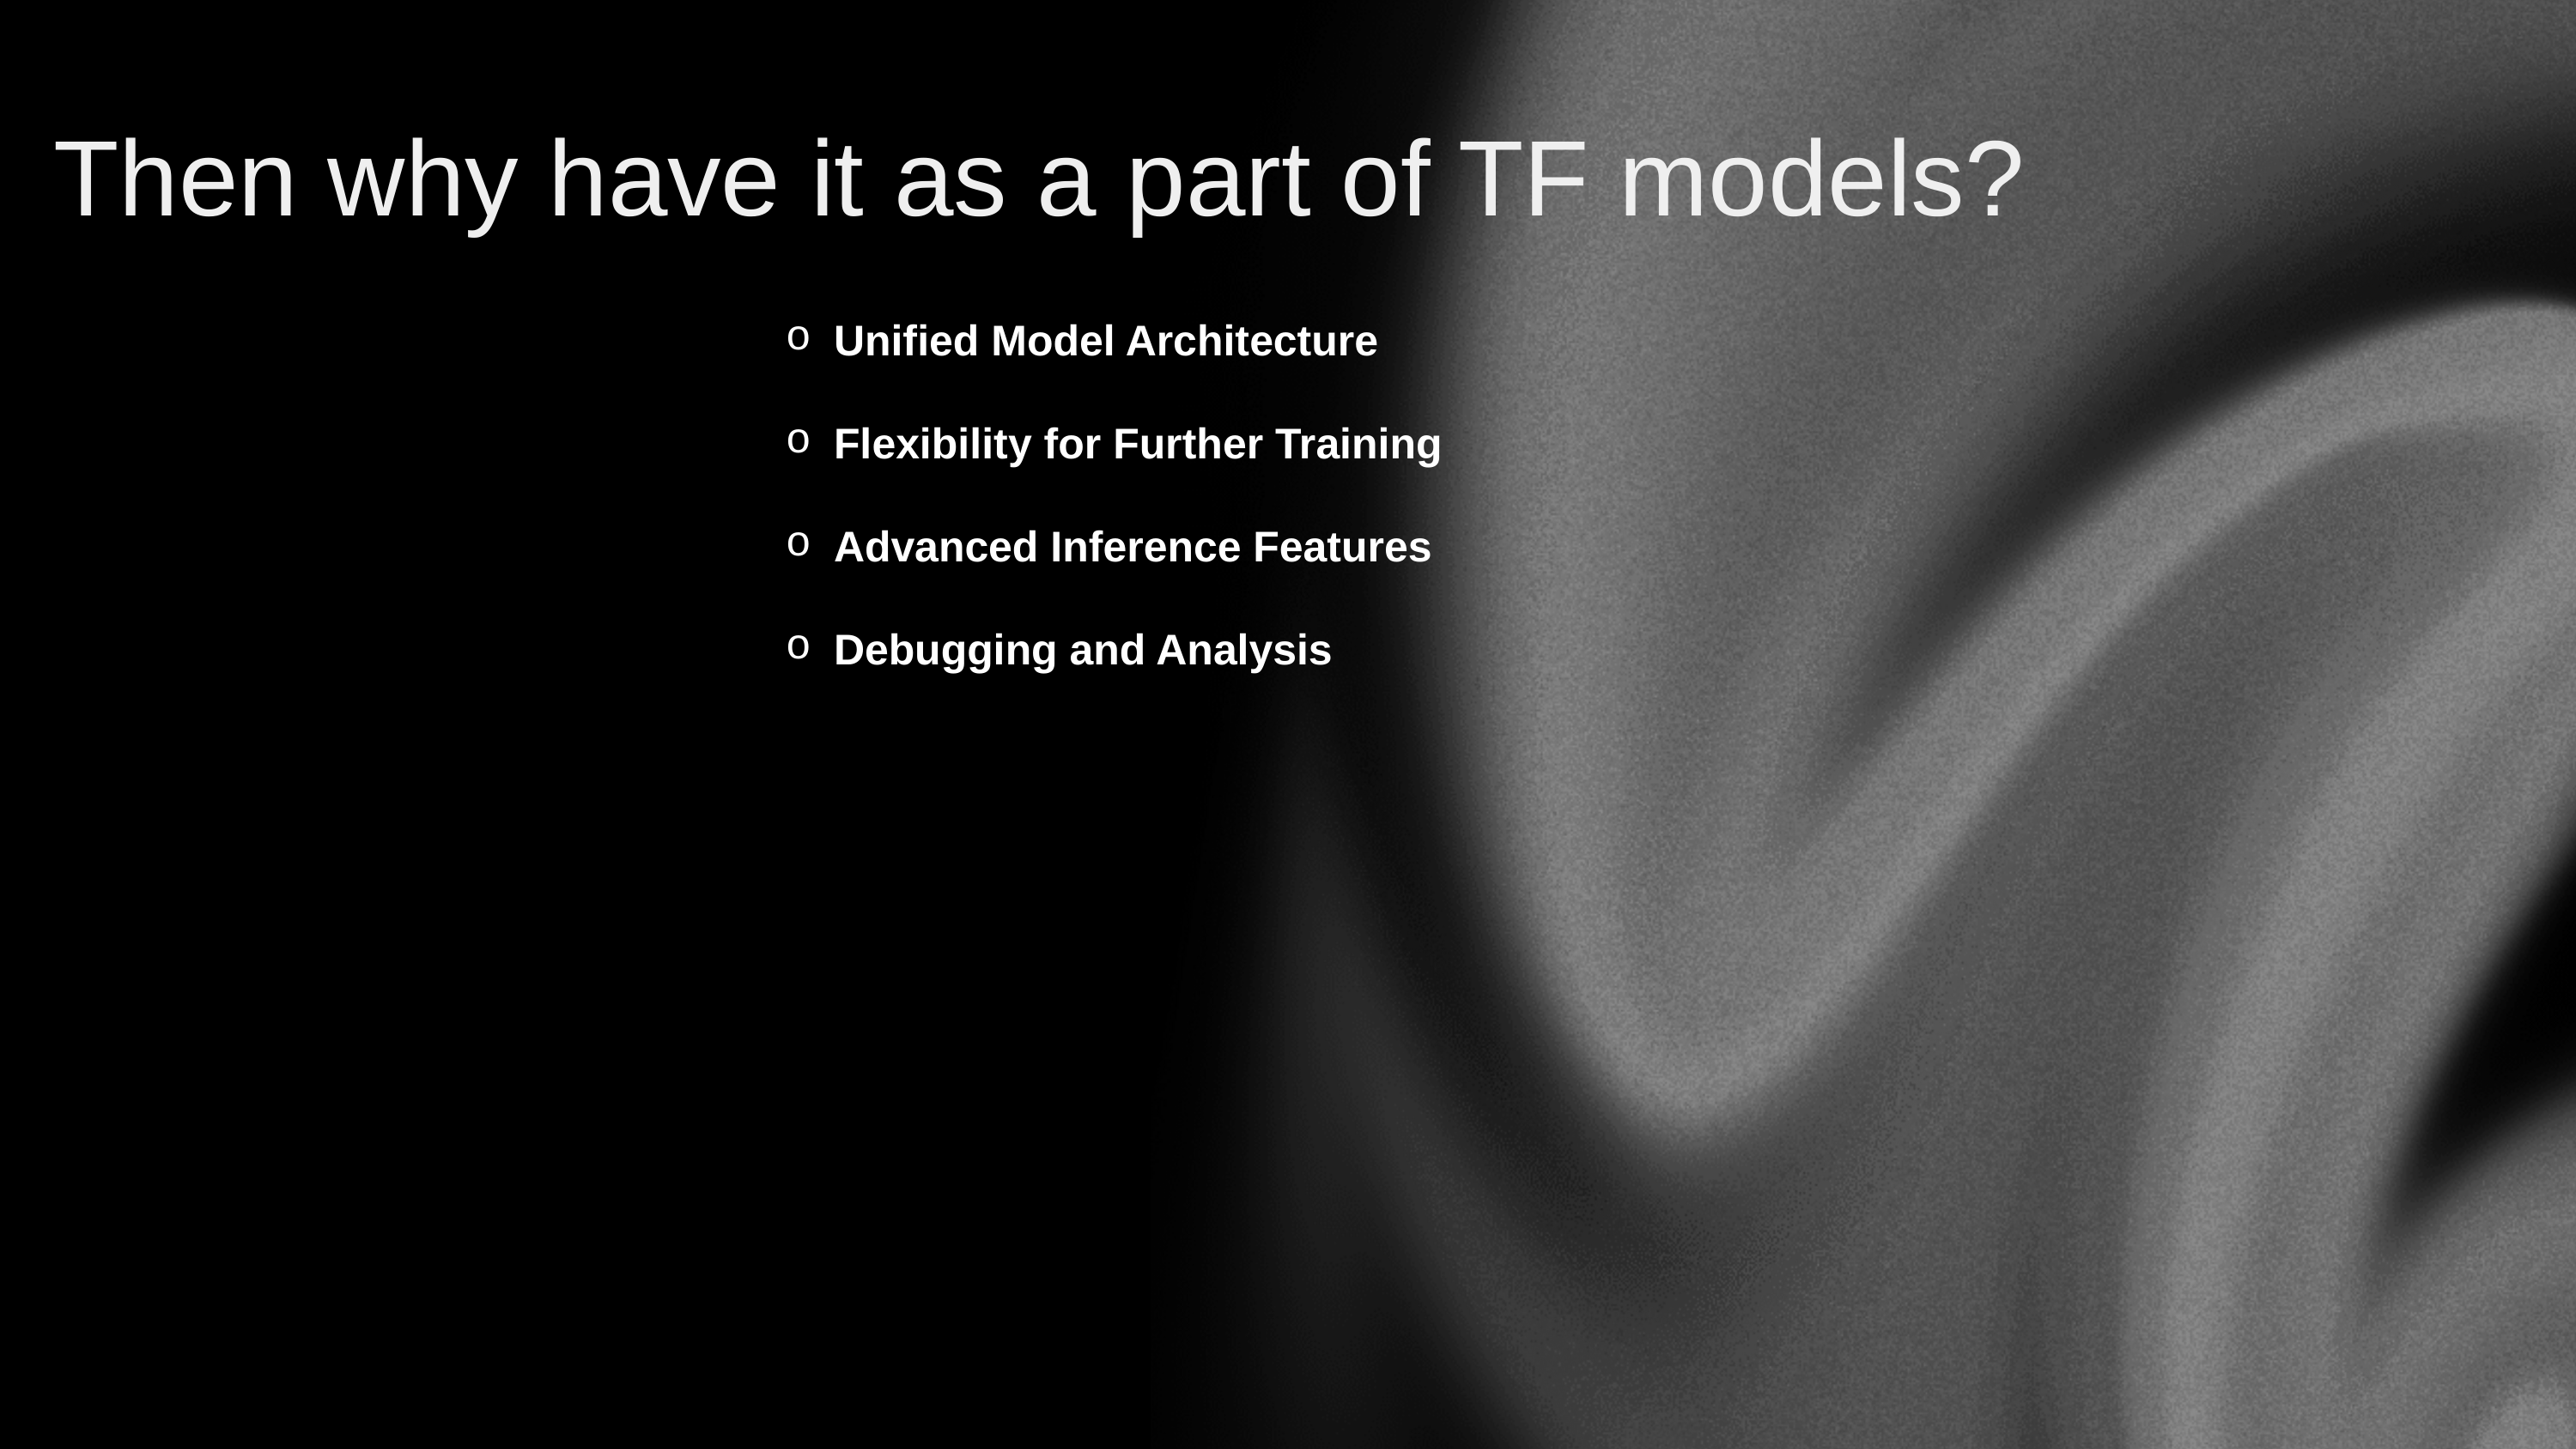

Then why have it as a part of TF models?

Unified Model Architecture

Flexibility for Further Training

Advanced Inference Features

Debugging and Analysis